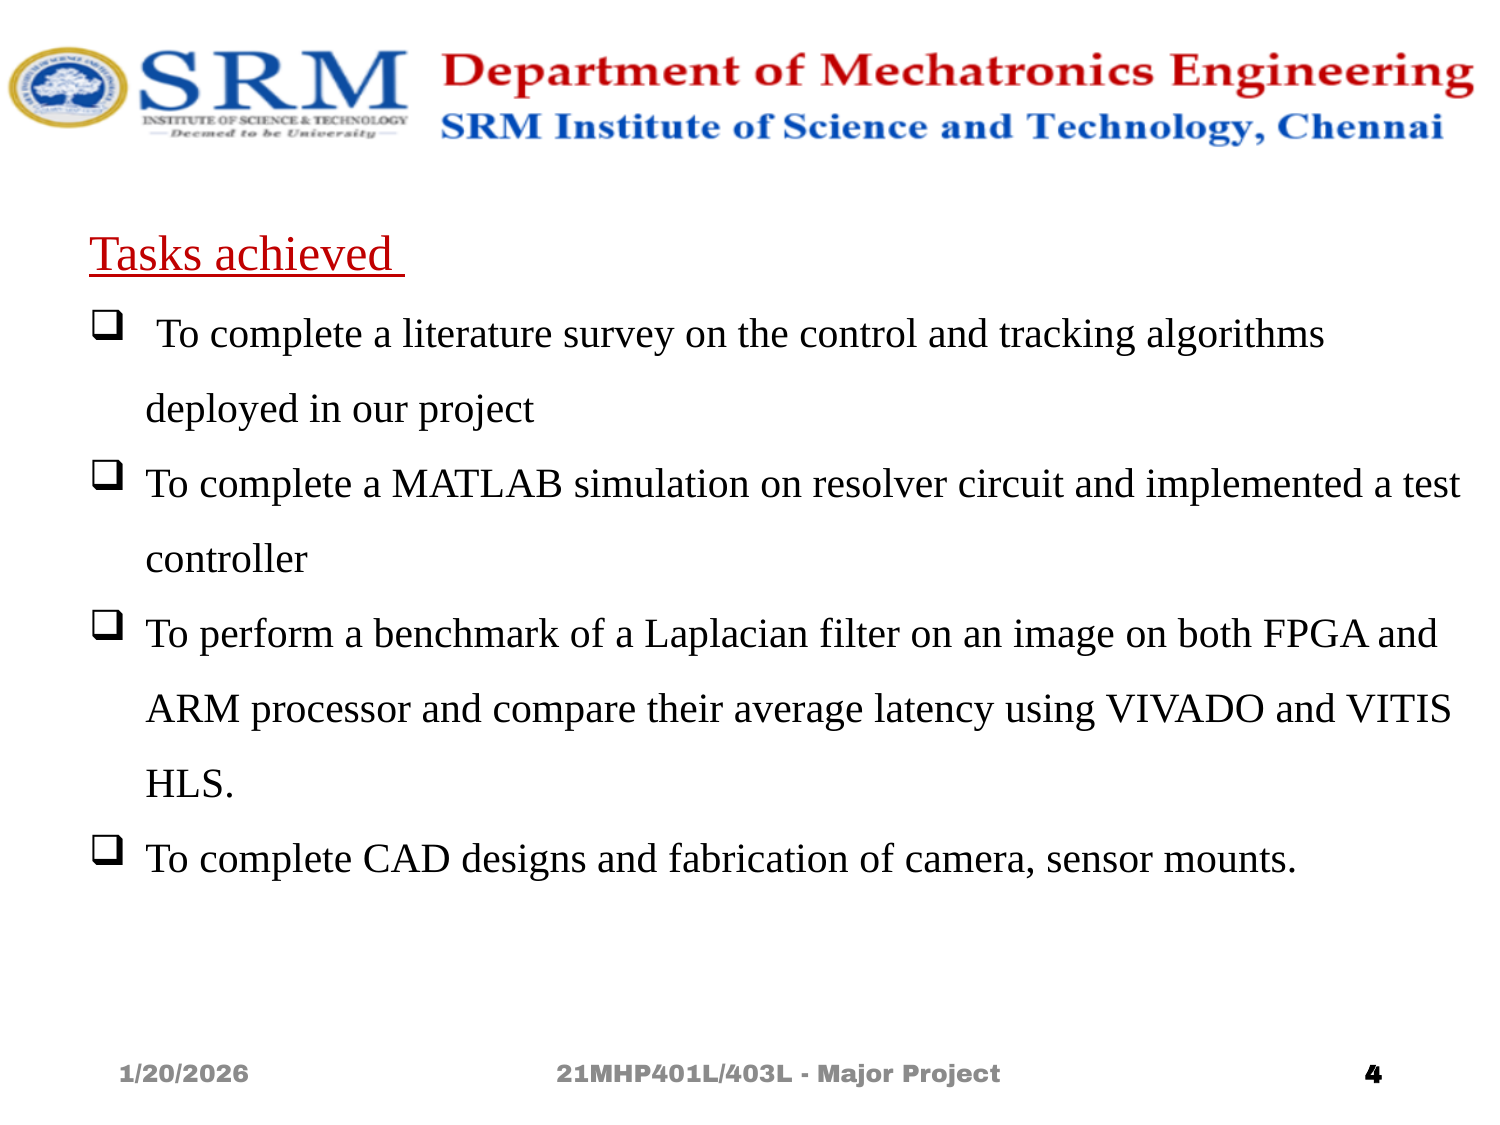

Tasks achieved
 To complete a literature survey on the control and tracking algorithms deployed in our project
To complete a MATLAB simulation on resolver circuit and implemented a test controller
To perform a benchmark of a Laplacian filter on an image on both FPGA and ARM processor and compare their average latency using VIVADO and VITIS HLS.
To complete CAD designs and fabrication of camera, sensor mounts.

1/20/2026
21MHP401L/403L - Major Project
4